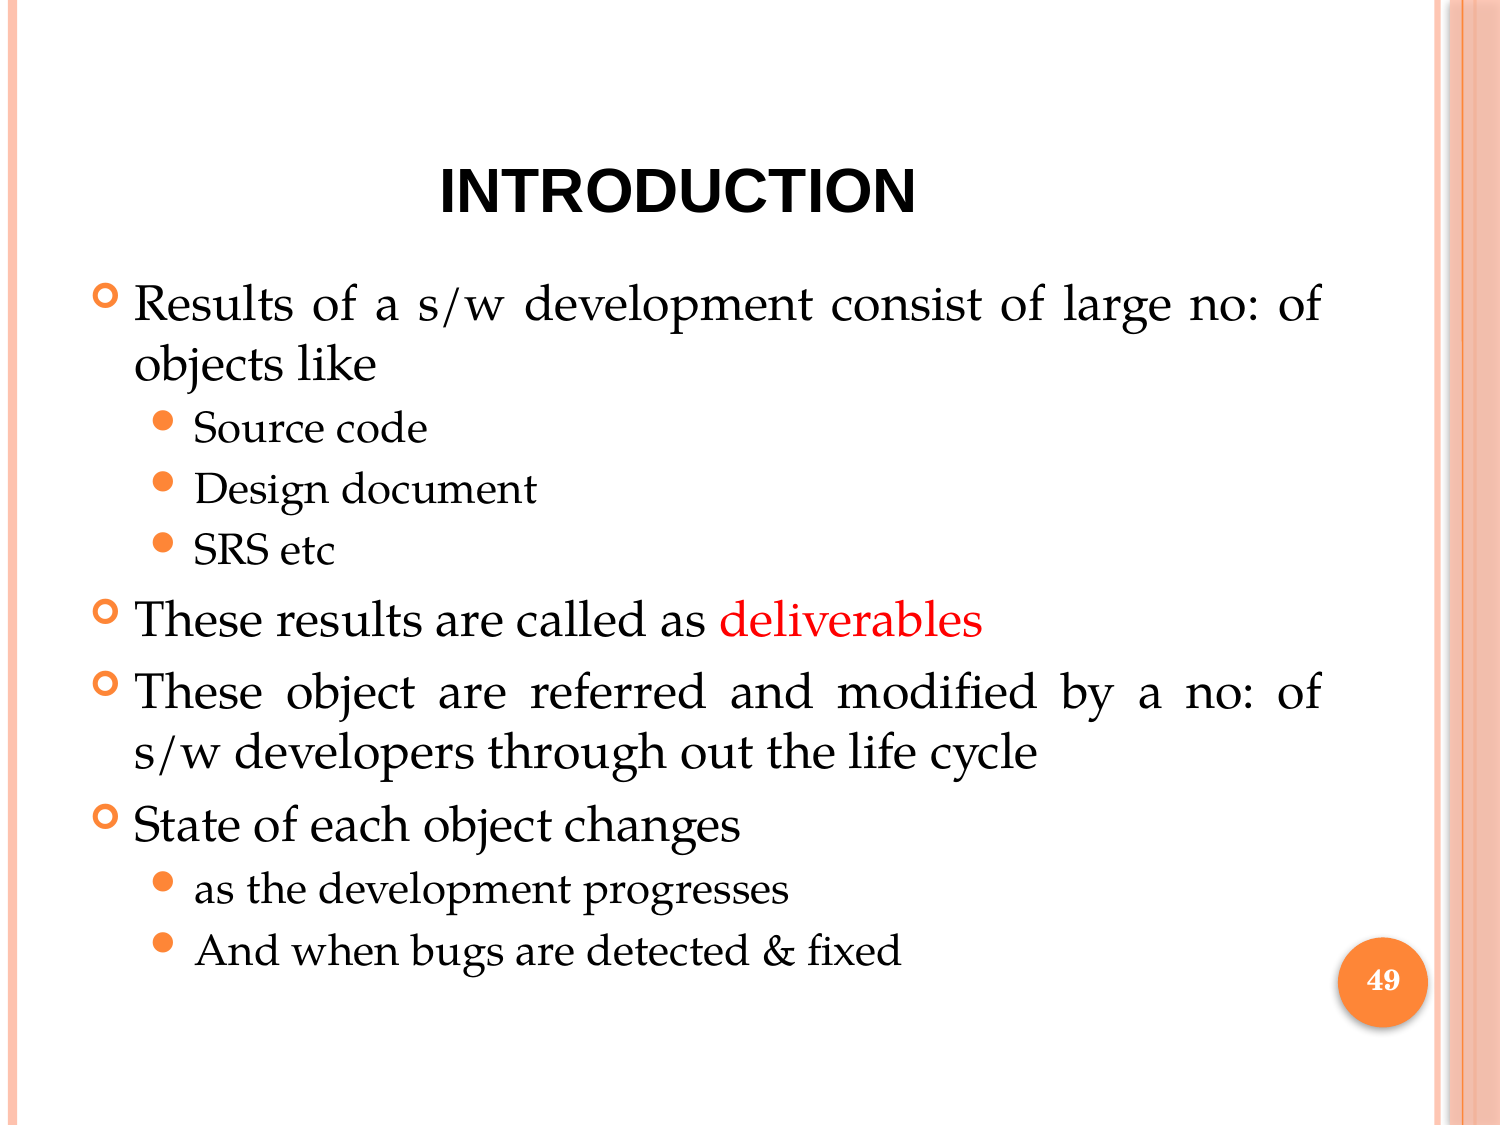

# Introduction
Results of a s/w development consist of large no: of objects like
Source code
Design document
SRS etc
These results are called as deliverables
These object are referred and modified by a no: of s/w developers through out the life cycle
State of each object changes
as the development progresses
And when bugs are detected & fixed
49